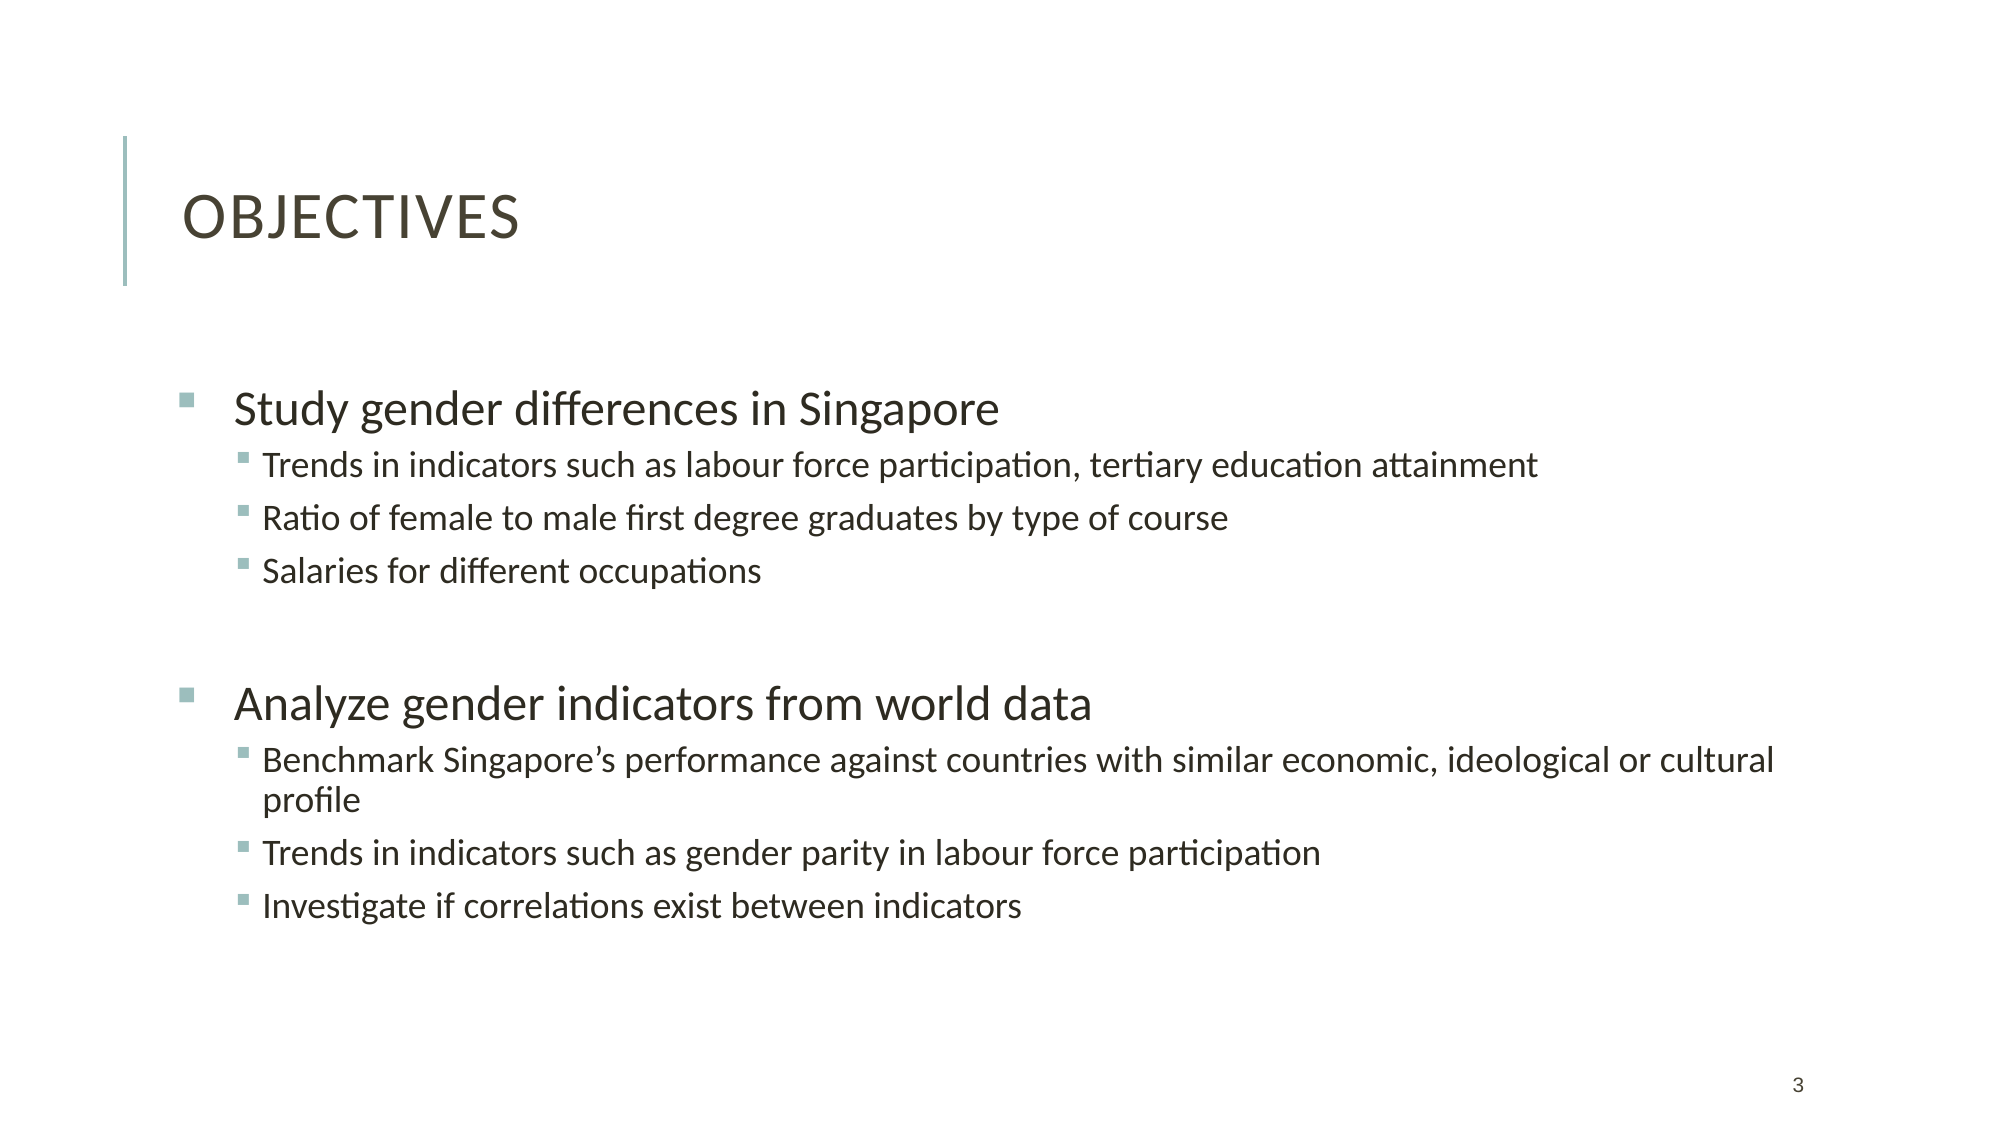

# OBJECTIVEs
Study gender differences in Singapore
Trends in indicators such as labour force participation, tertiary education attainment
Ratio of female to male first degree graduates by type of course
Salaries for different occupations

Analyze gender indicators from world data
Benchmark Singapore’s performance against countries with similar economic, ideological or cultural profile
Trends in indicators such as gender parity in labour force participation
Investigate if correlations exist between indicators

3